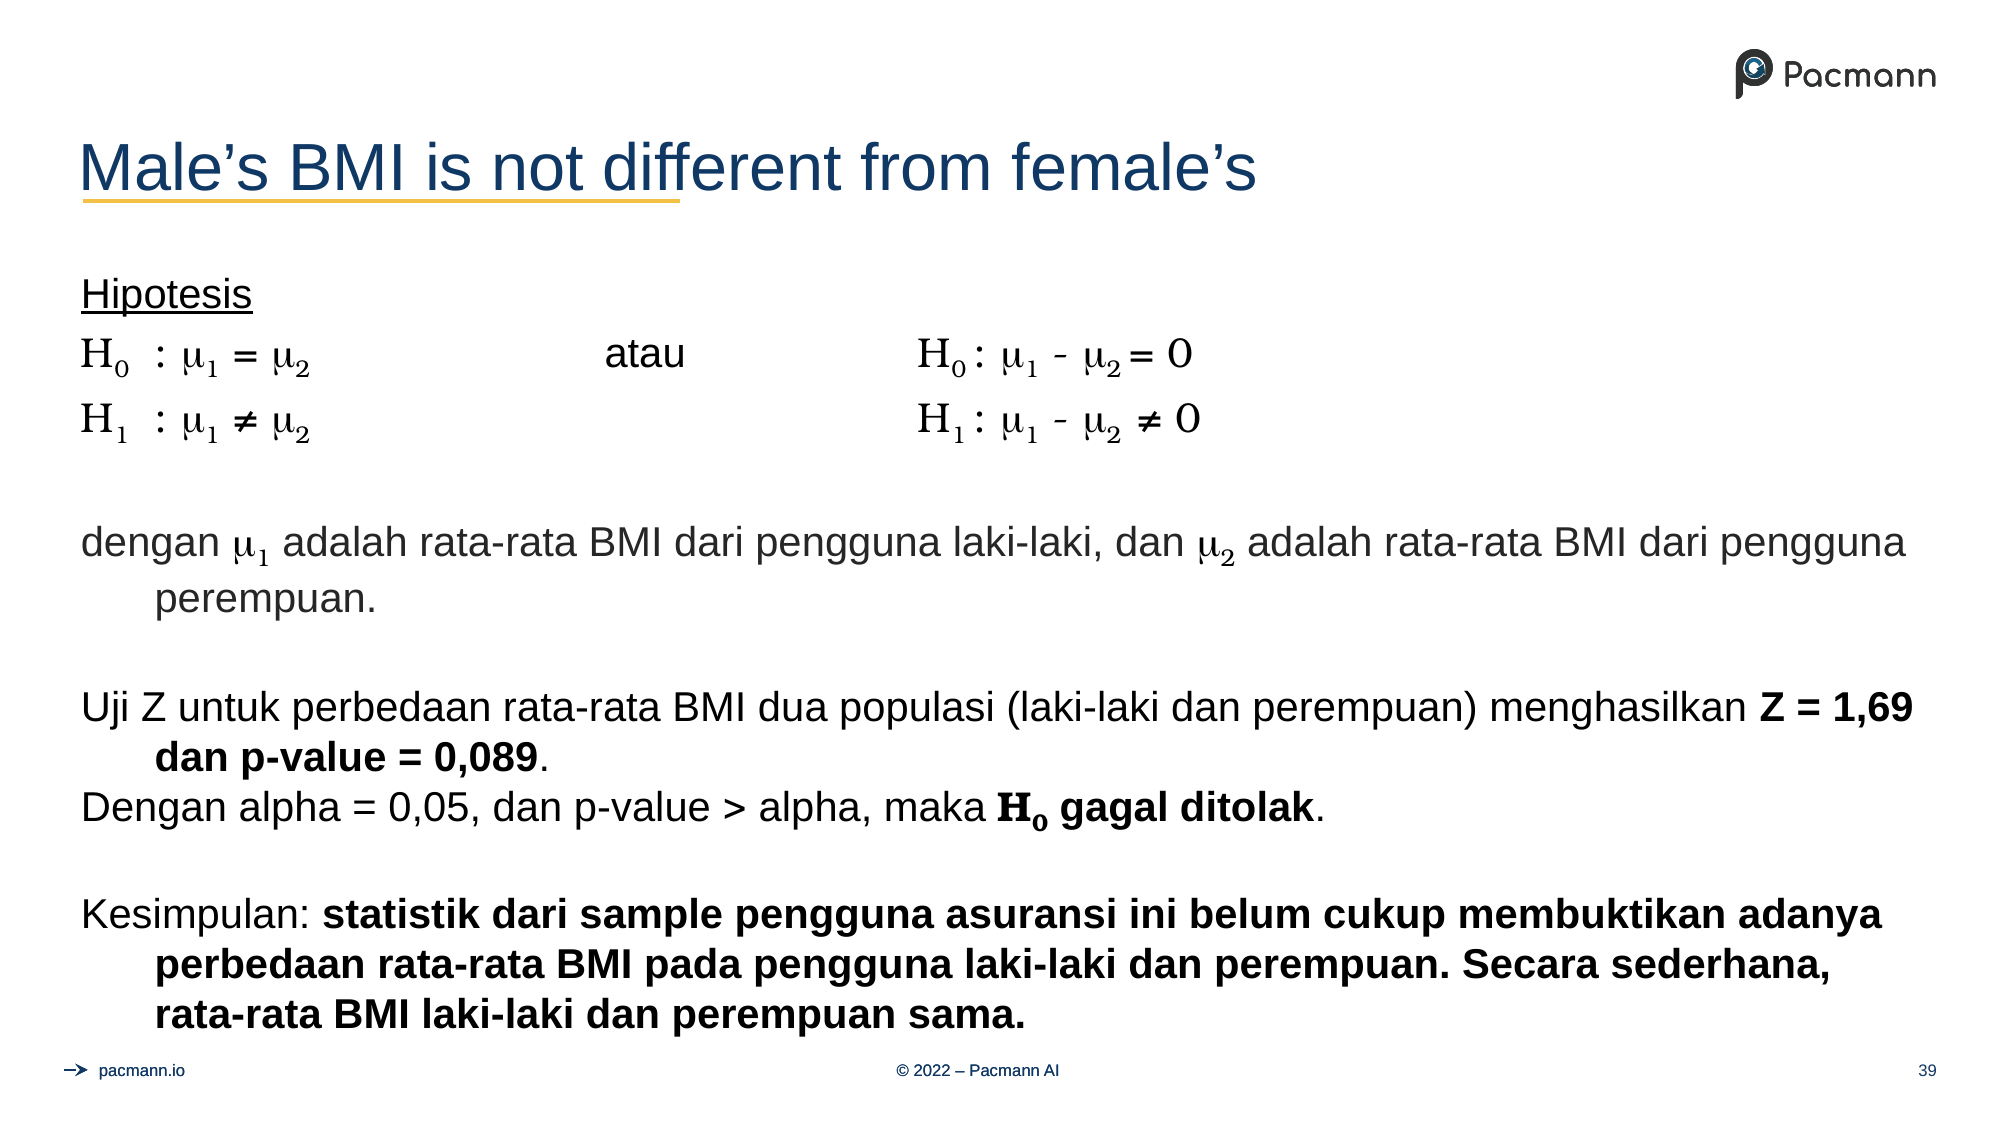

# Male’s BMI is not different from female’s
Hipotesis
H0 	: μ1 = μ2		atau		 H0 : μ1 - μ2 = 0
H1  	: μ1 ≠ μ2				 H1 : μ1 - μ2  ≠ 0

dengan μ1 adalah rata-rata BMI dari pengguna laki-laki, dan μ2 adalah rata-rata BMI dari pengguna perempuan.

Uji Z untuk perbedaan rata-rata BMI dua populasi (laki-laki dan perempuan) menghasilkan Z = 1,69 dan p-value = 0,089.
Dengan alpha = 0,05, dan p-value > alpha, maka H0 gagal ditolak.

Kesimpulan: statistik dari sample pengguna asuransi ini belum cukup membuktikan adanya perbedaan rata-rata BMI pada pengguna laki-laki dan perempuan. Secara sederhana, rata-rata BMI laki-laki dan perempuan sama.